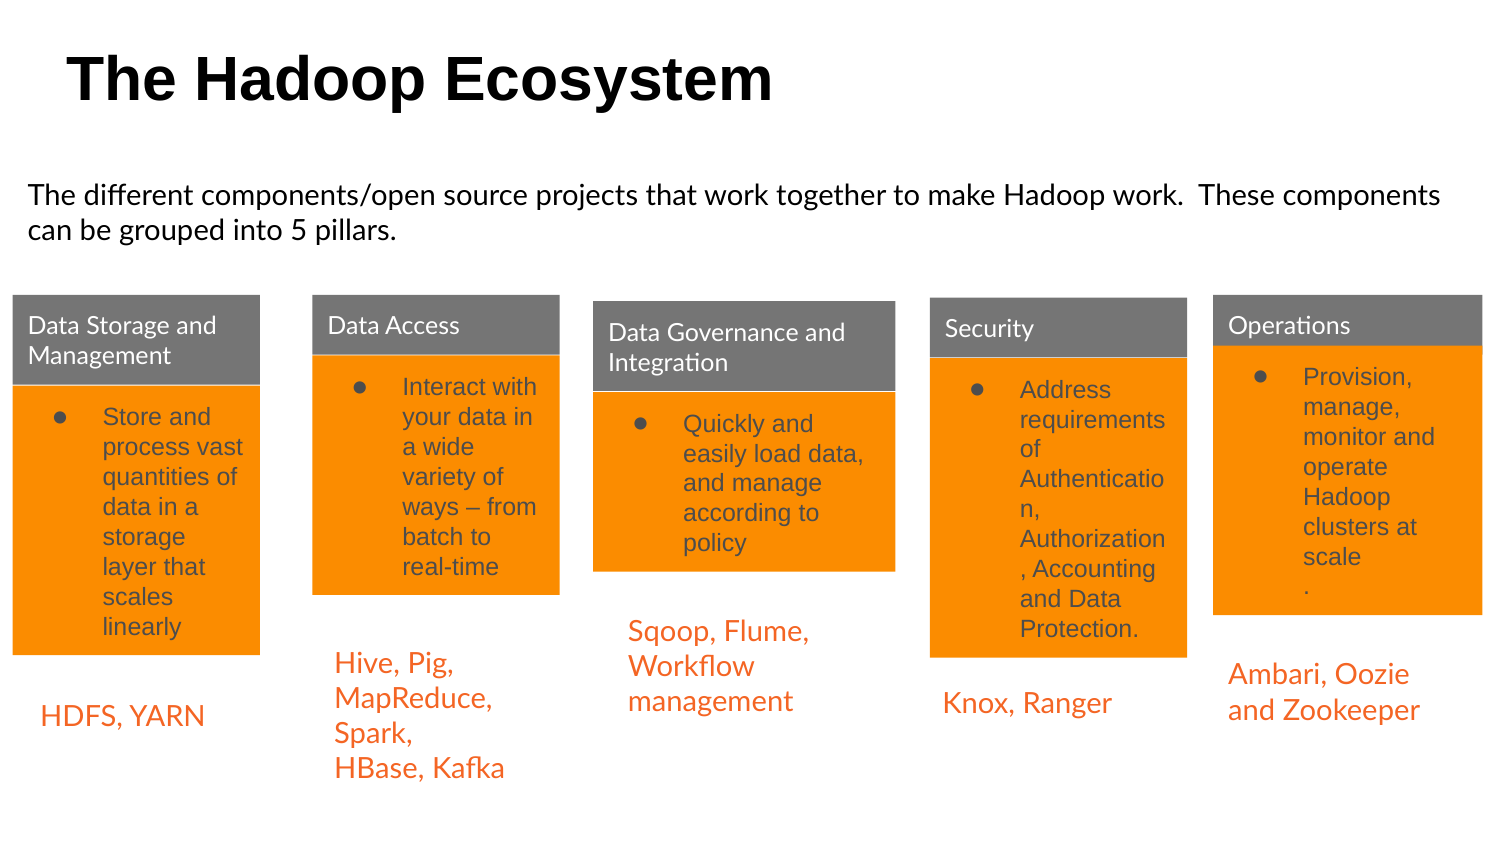

# The Hadoop Ecosystem
The different components/open source projects that work together to make Hadoop work.  These components can be grouped into 5 pillars.
Data Storage and Management
Data Access
Operations
Security
Data Governance and Integration
Provision, manage, monitor and operate Hadoop clusters at scale
.
Interact with your data in a wide variety of ways – from batch to real-time
Address requirements of Authentication, Authorization, Accounting and Data Protection.
Store and process vast quantities of data in a storage layer that scales linearly
Quickly and easily load data, and manage according to policy
Sqoop, Flume, Workflow management
Hive, Pig, MapReduce, Spark, HBase, Kafka
Ambari, Oozie and Zookeeper
Knox, Ranger
HDFS, YARN